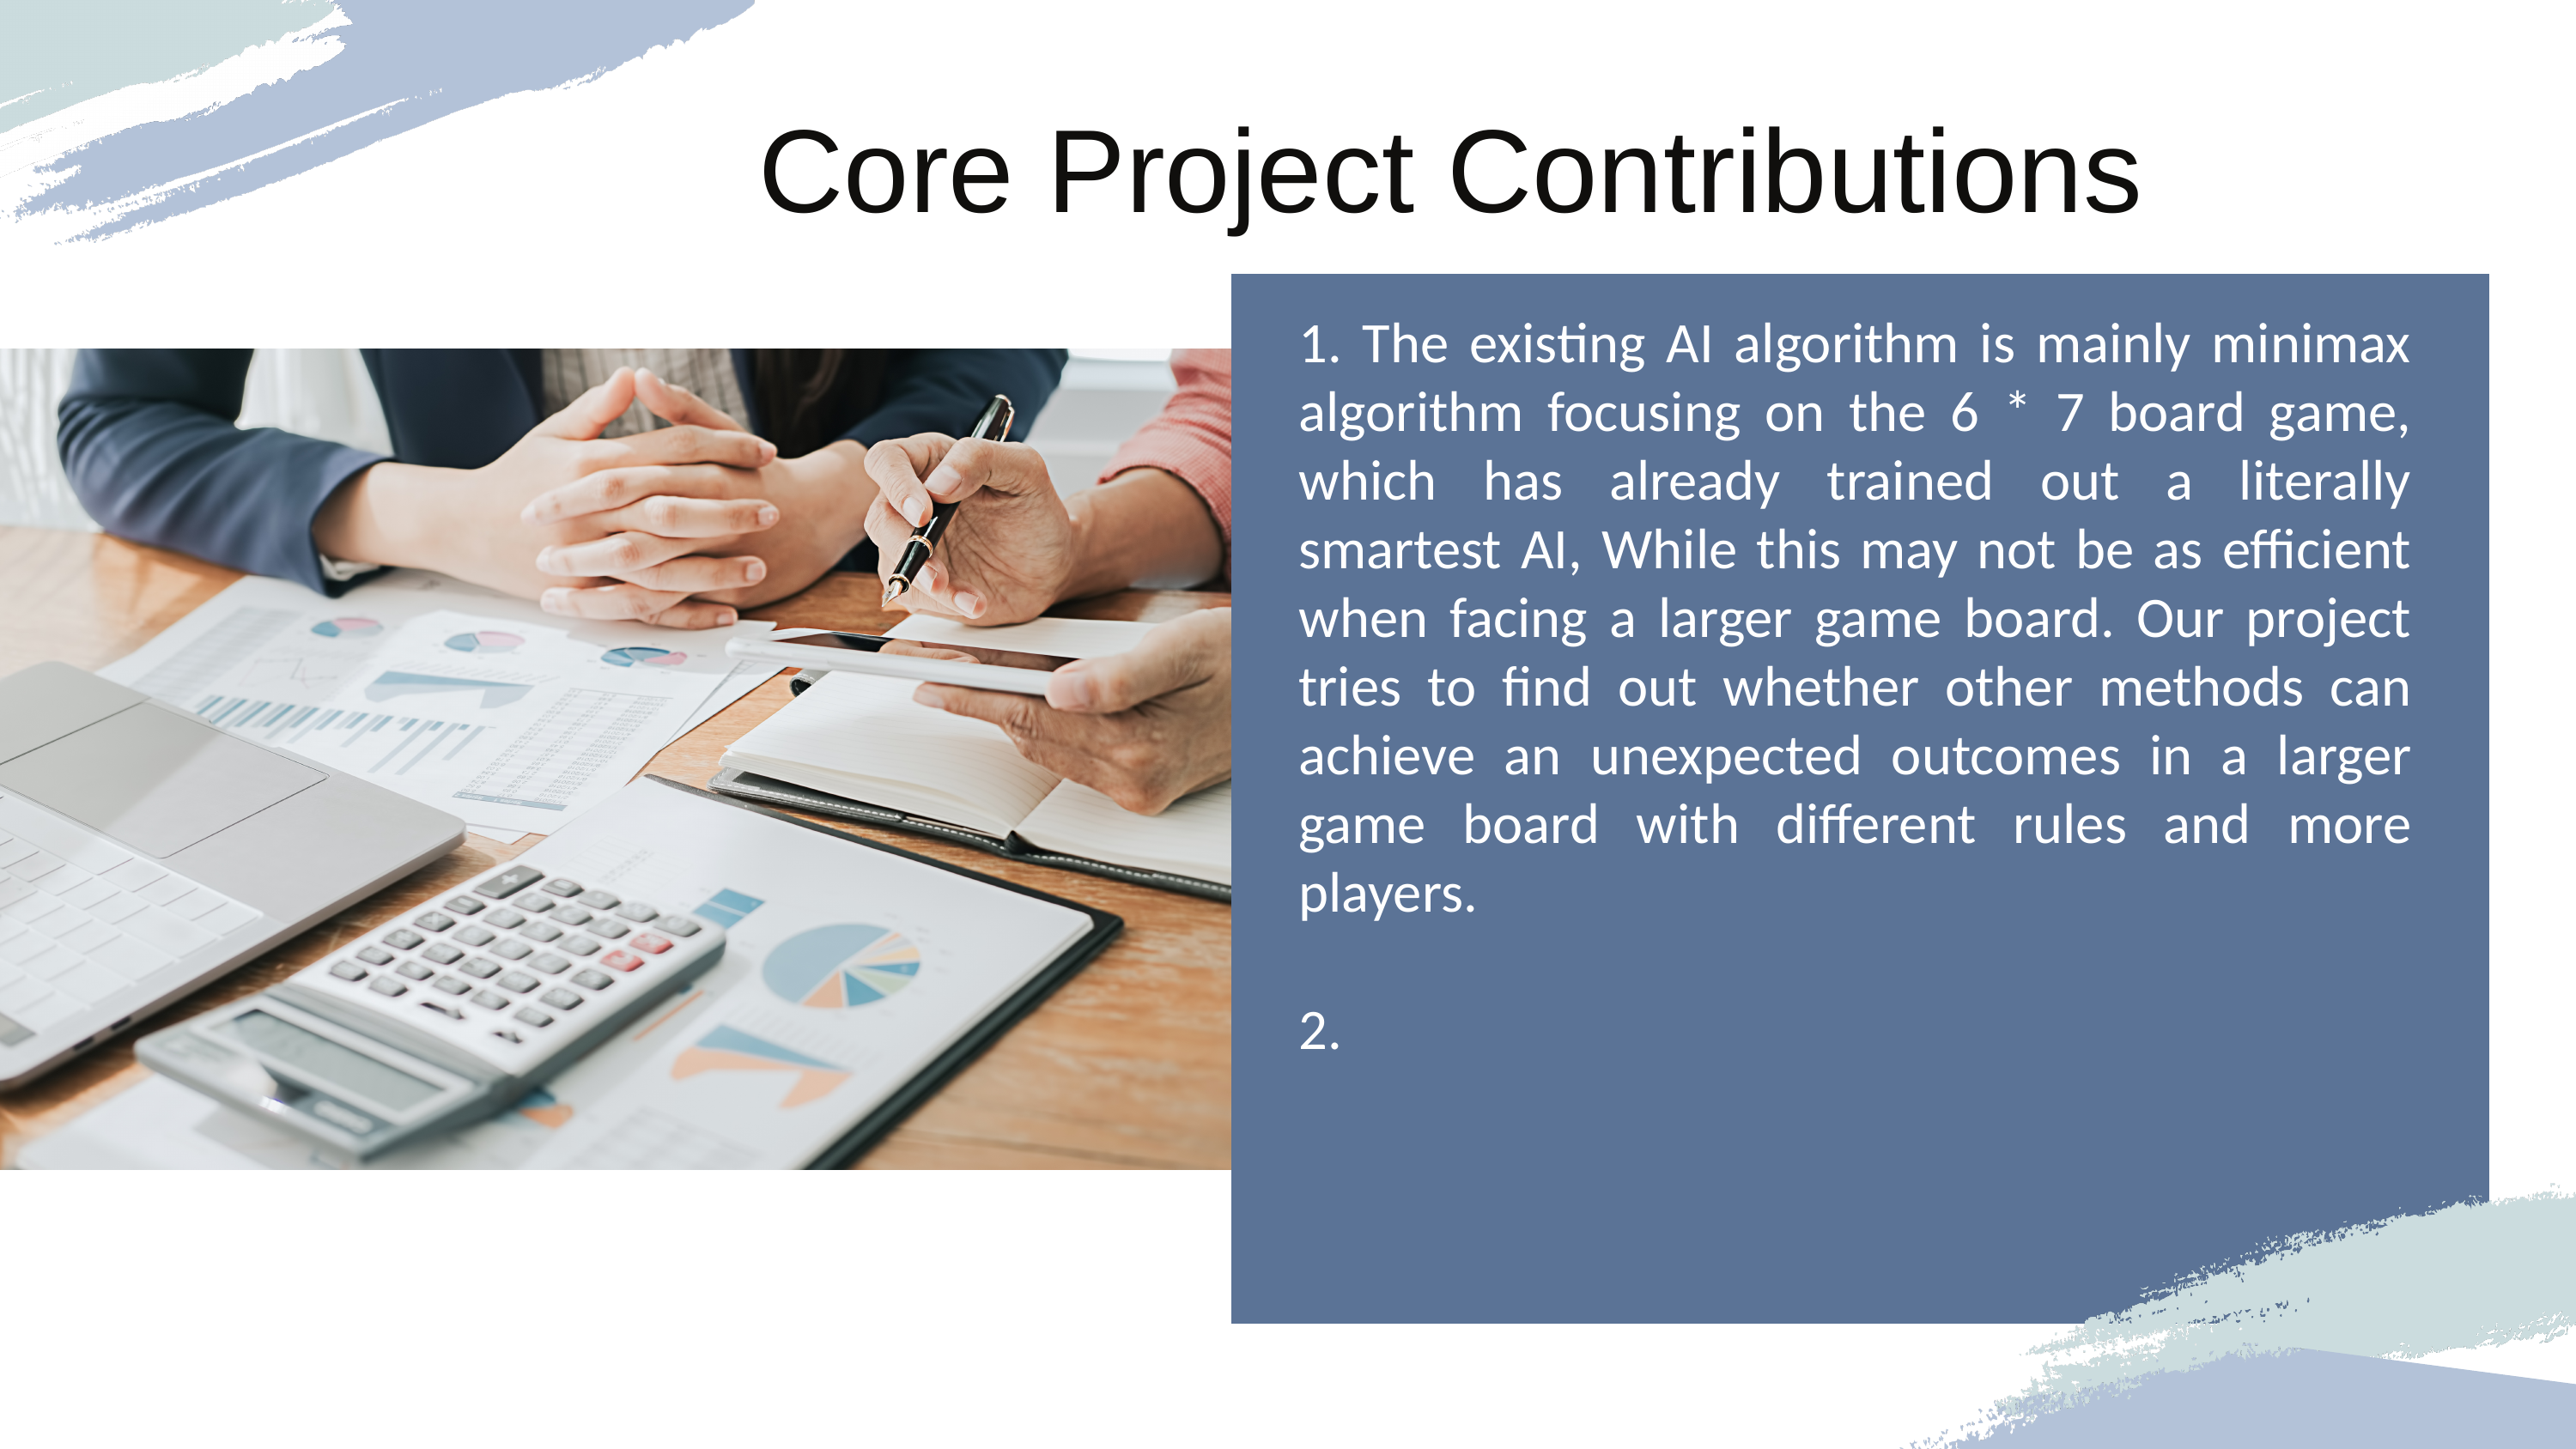

Core Project Contributions

1. The existing AI algorithm is mainly minimax algorithm focusing on the 6 * 7 board game, which has already trained out a literally smartest AI, While this may not be as efficient when facing a larger game board. Our project tries to find out whether other methods can achieve an unexpected outcomes in a larger game board with different rules and more players.

2.